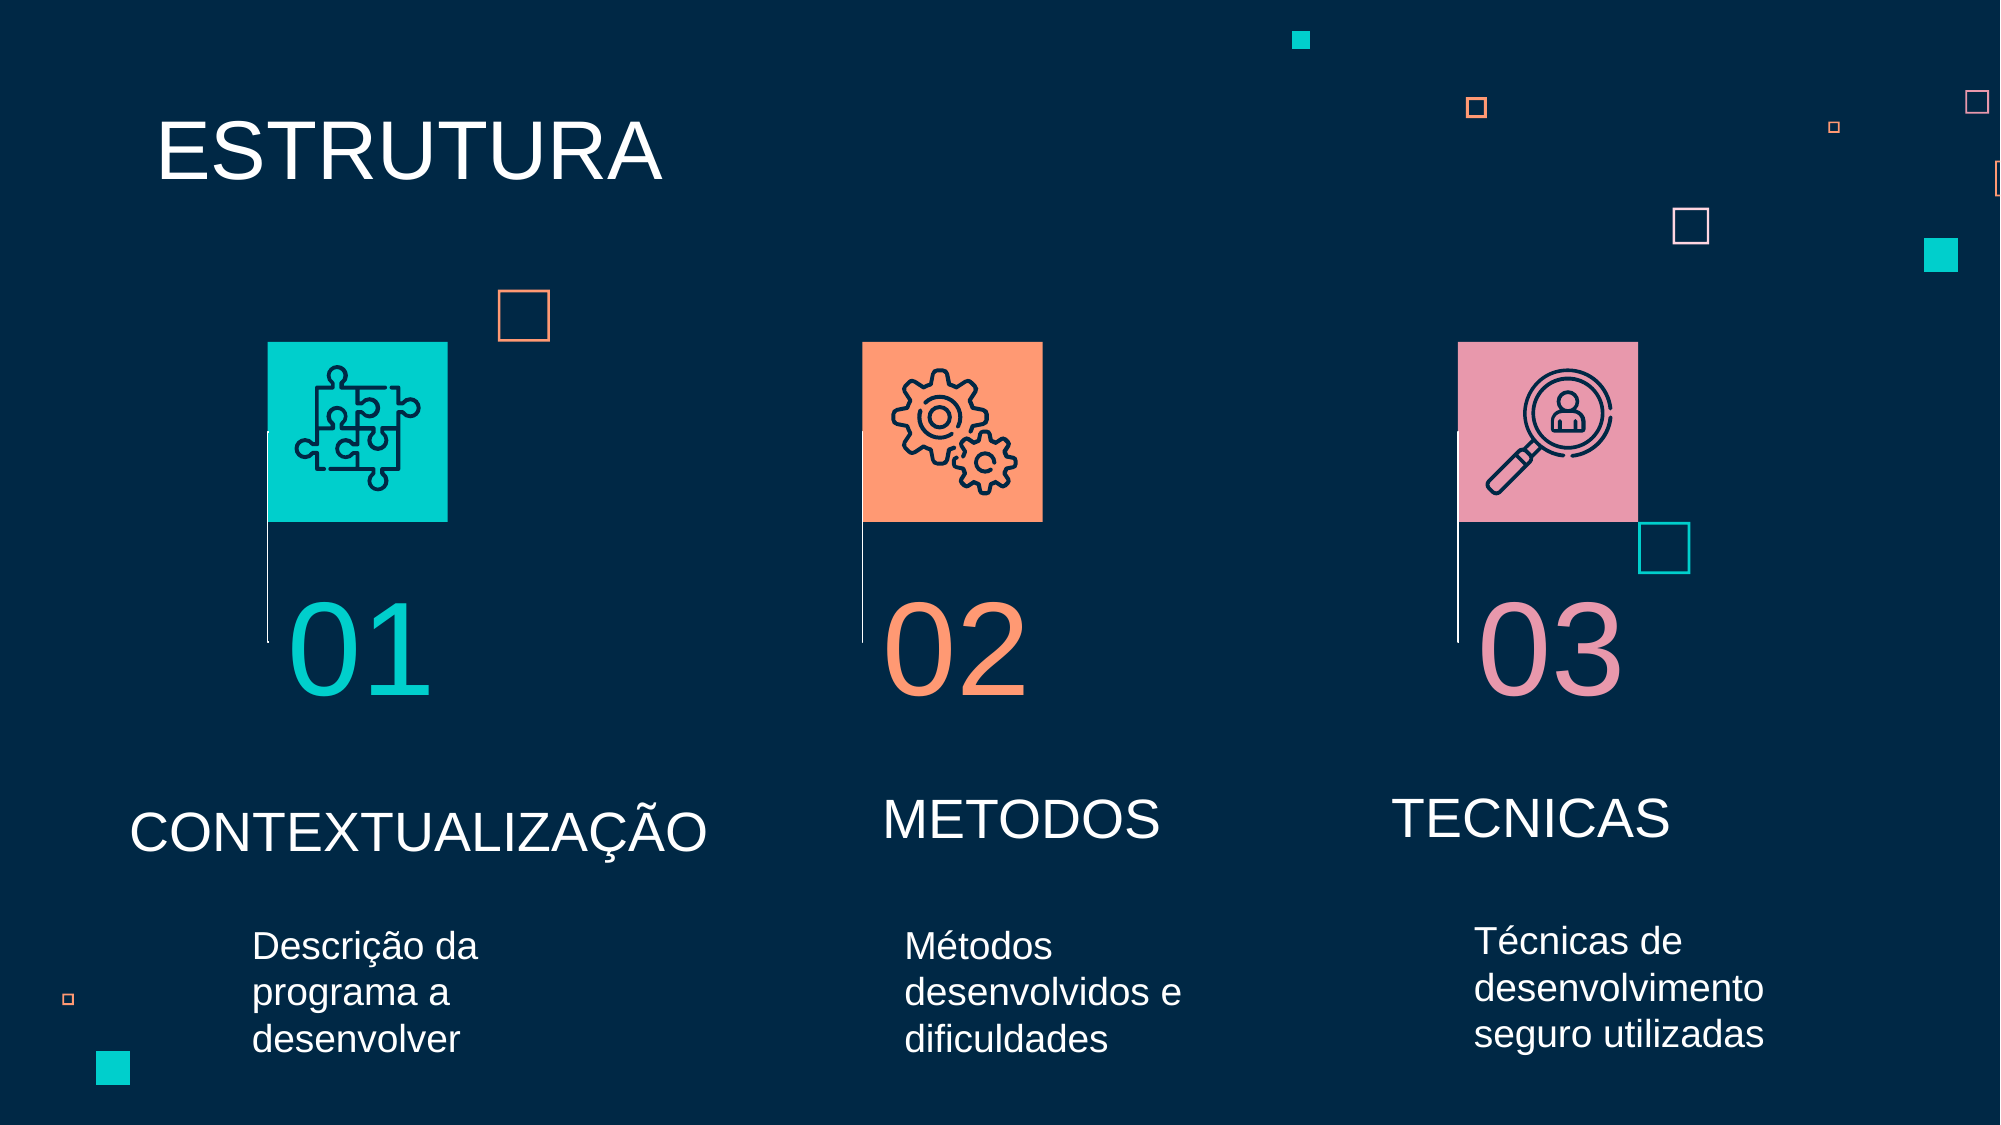

ESTRUTURA

01
02
03
TECNICAS
METODOS
# CONTEXTUALIZAÇÃO
Técnicas de desenvolvimento seguro utilizadas
Descrição da programa a desenvolver
Métodos desenvolvidos e dificuldades